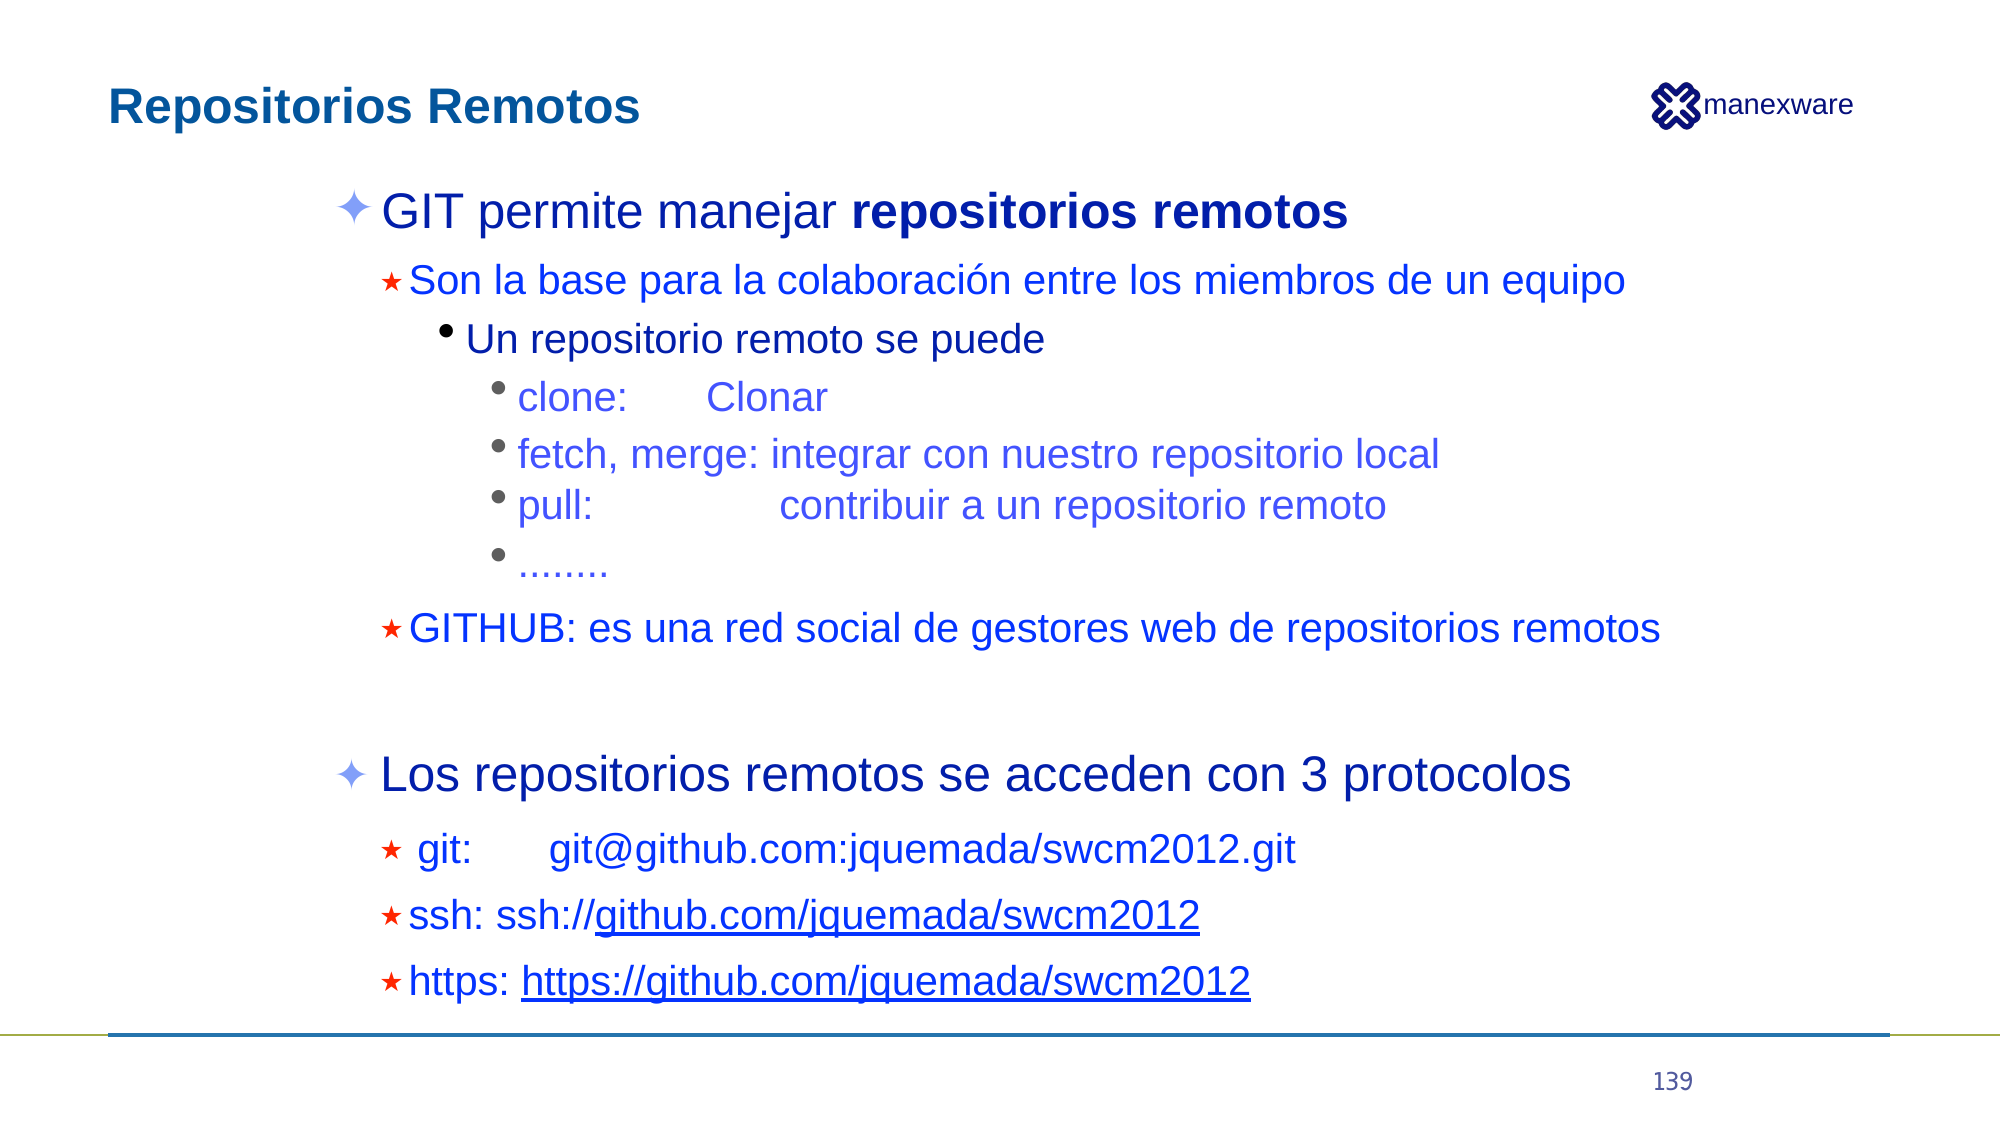

# Repositorios Remotos
GIT permite manejar repositorios remotos
★ Son la base para la colaboración entre los miembros de un equipo
Un repositorio remoto se puede
clone:	Clonar
fetch, merge: integrar con nuestro repositorio local
contribuir a un repositorio remoto
pull:
........
★ GITHUB: es una red social de gestores web de repositorios remotos
✦ Los repositorios remotos se acceden con 3 protocolos
★ git:	git@github.com:jquemada/swcm2012.git
★ ssh: ssh://github.com/jquemada/swcm2012
★ https: https://github.com/jquemada/swcm2012
139